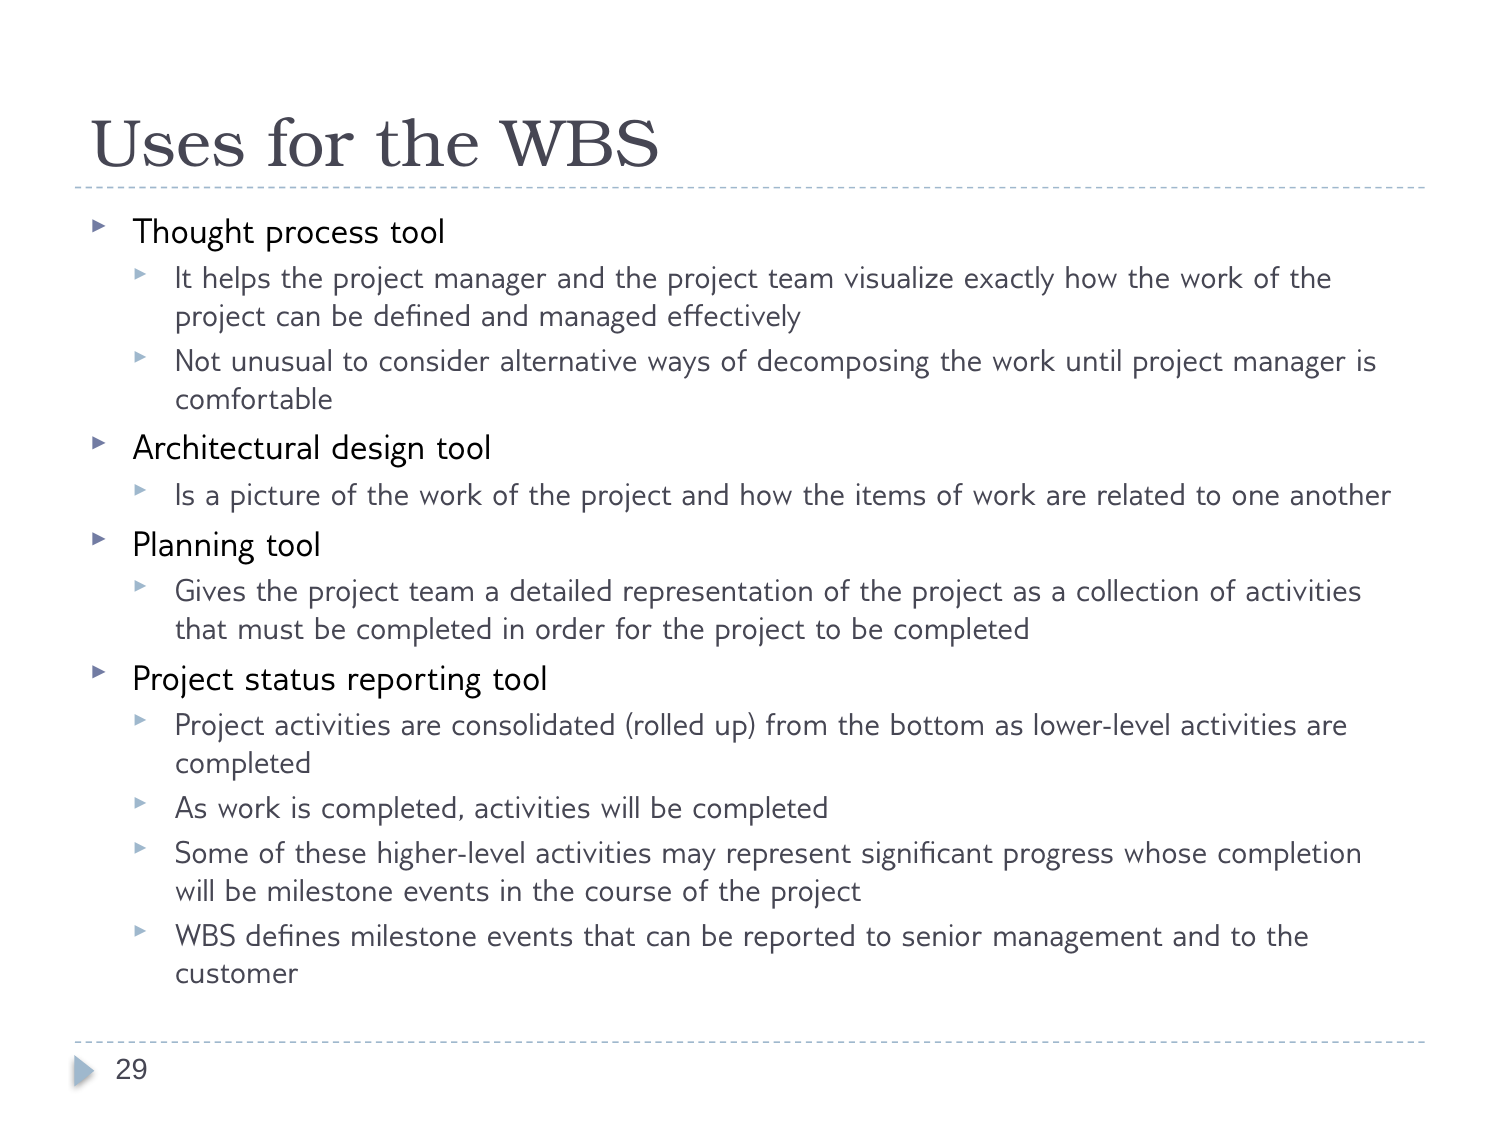

# Uses for the WBS
Thought process tool
It helps the project manager and the project team visualize exactly how the work of the project can be defined and managed effectively
Not unusual to consider alternative ways of decomposing the work until project manager is comfortable
Architectural design tool
Is a picture of the work of the project and how the items of work are related to one another
Planning tool
Gives the project team a detailed representation of the project as a collection of activities that must be completed in order for the project to be completed
Project status reporting tool
Project activities are consolidated (rolled up) from the bottom as lower-level activities are completed
As work is completed, activities will be completed
Some of these higher-level activities may represent significant progress whose completion will be milestone events in the course of the project
WBS defines milestone events that can be reported to senior management and to the customer

29